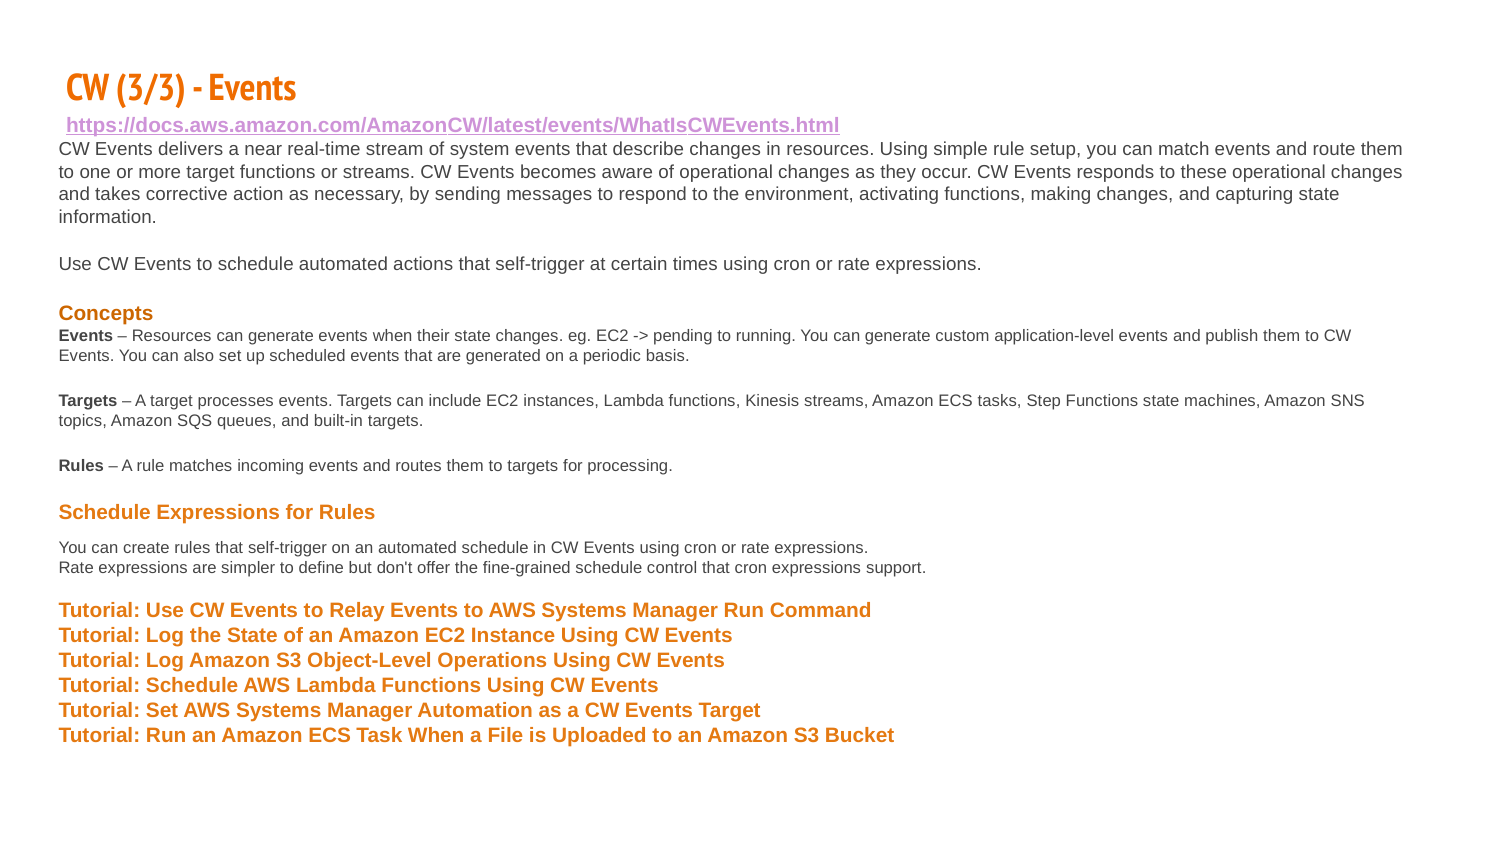

CW (3/3) - Events
https://docs.aws.amazon.com/AmazonCW/latest/events/WhatIsCWEvents.html
CW Events delivers a near real-time stream of system events that describe changes in resources. Using simple rule setup, you can match events and route them to one or more target functions or streams. CW Events becomes aware of operational changes as they occur. CW Events responds to these operational changes and takes corrective action as necessary, by sending messages to respond to the environment, activating functions, making changes, and capturing state information.
Use CW Events to schedule automated actions that self-trigger at certain times using cron or rate expressions.
Concepts
Events – Resources can generate events when their state changes. eg. EC2 -> pending to running. You can generate custom application-level events and publish them to CW Events. You can also set up scheduled events that are generated on a periodic basis.
Targets – A target processes events. Targets can include EC2 instances, Lambda functions, Kinesis streams, Amazon ECS tasks, Step Functions state machines, Amazon SNS topics, Amazon SQS queues, and built-in targets.
Rules – A rule matches incoming events and routes them to targets for processing.
Schedule Expressions for Rules
You can create rules that self-trigger on an automated schedule in CW Events using cron or rate expressions.
Rate expressions are simpler to define but don't offer the fine-grained schedule control that cron expressions support.

Tutorial: Use CW Events to Relay Events to AWS Systems Manager Run Command
Tutorial: Log the State of an Amazon EC2 Instance Using CW Events
Tutorial: Log Amazon S3 Object-Level Operations Using CW Events
Tutorial: Schedule AWS Lambda Functions Using CW Events
Tutorial: Set AWS Systems Manager Automation as a CW Events Target
Tutorial: Run an Amazon ECS Task When a File is Uploaded to an Amazon S3 Bucket